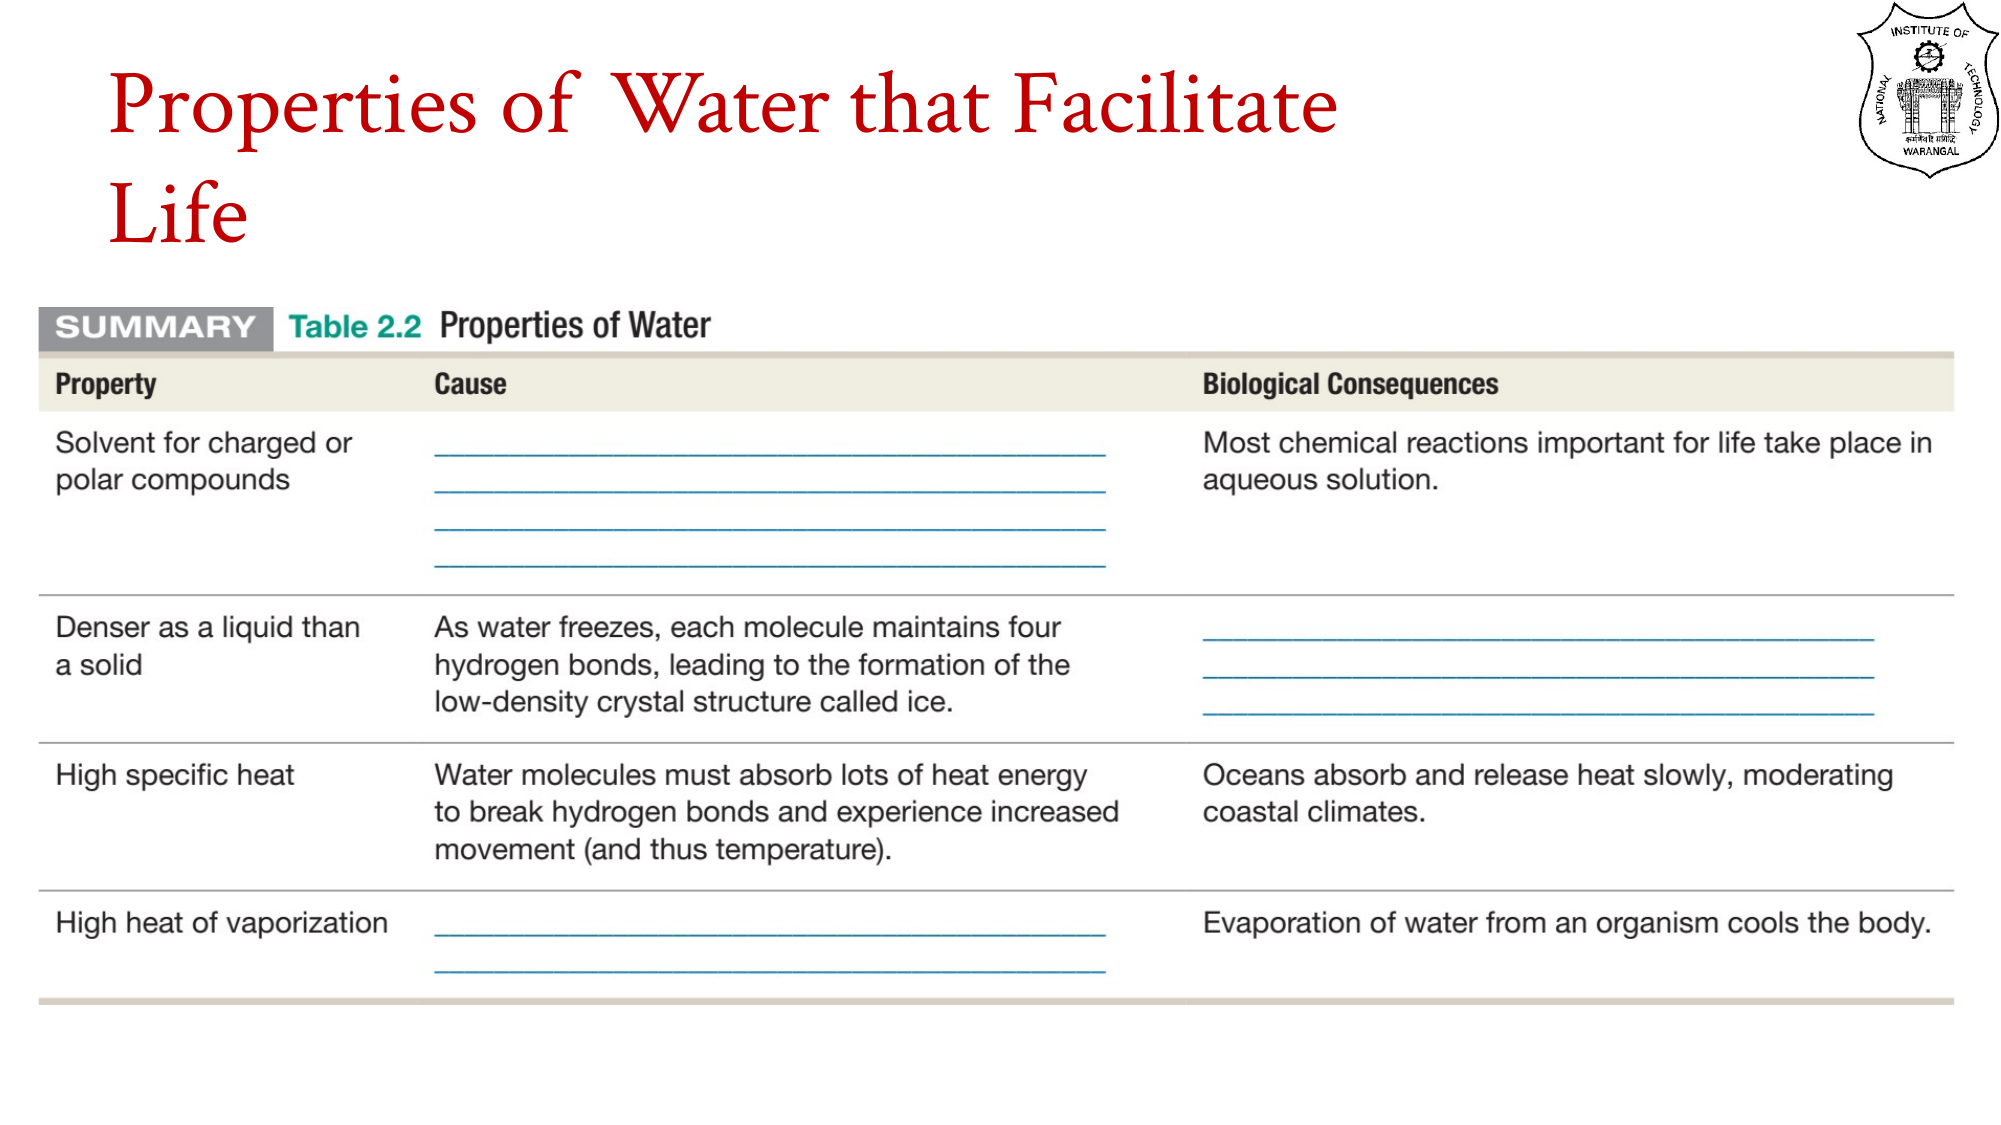

# Properties of	Water that Facilitate Life